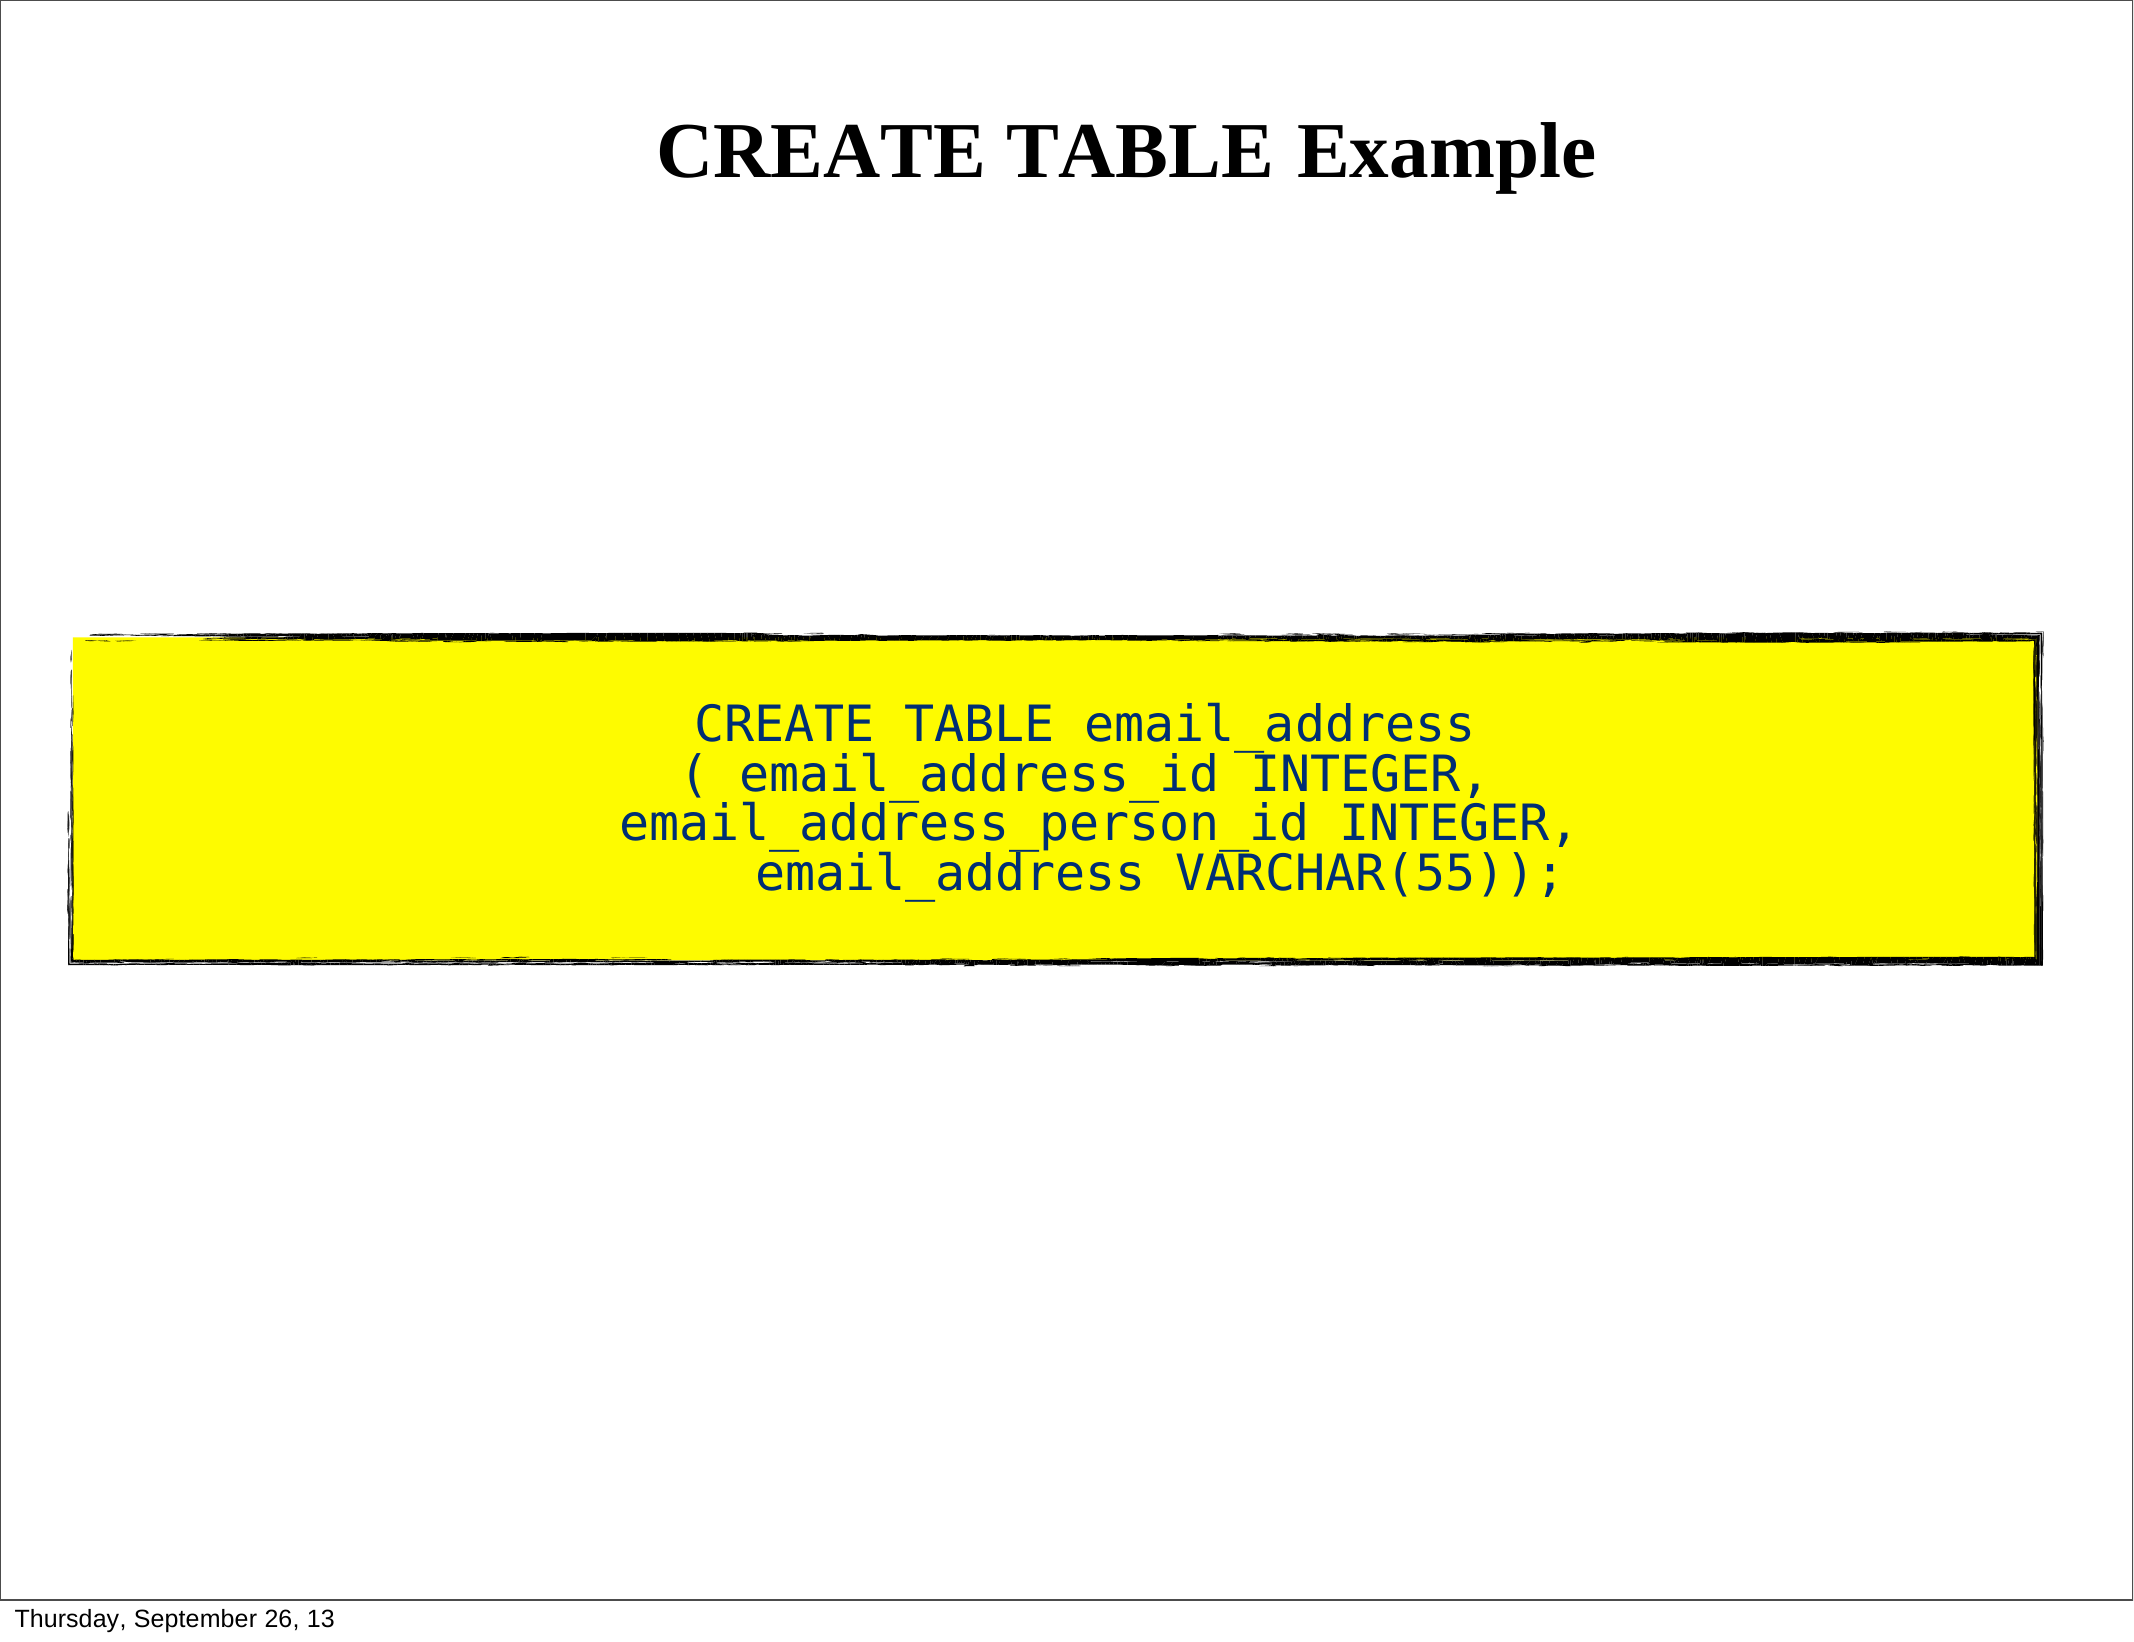

CREATE TABLE Example
CREATE TABLE email_address
( email_address_id INTEGER, email_address_person_id INTEGER,
email_address VARCHAR(55));

Thursday, September 26, 13